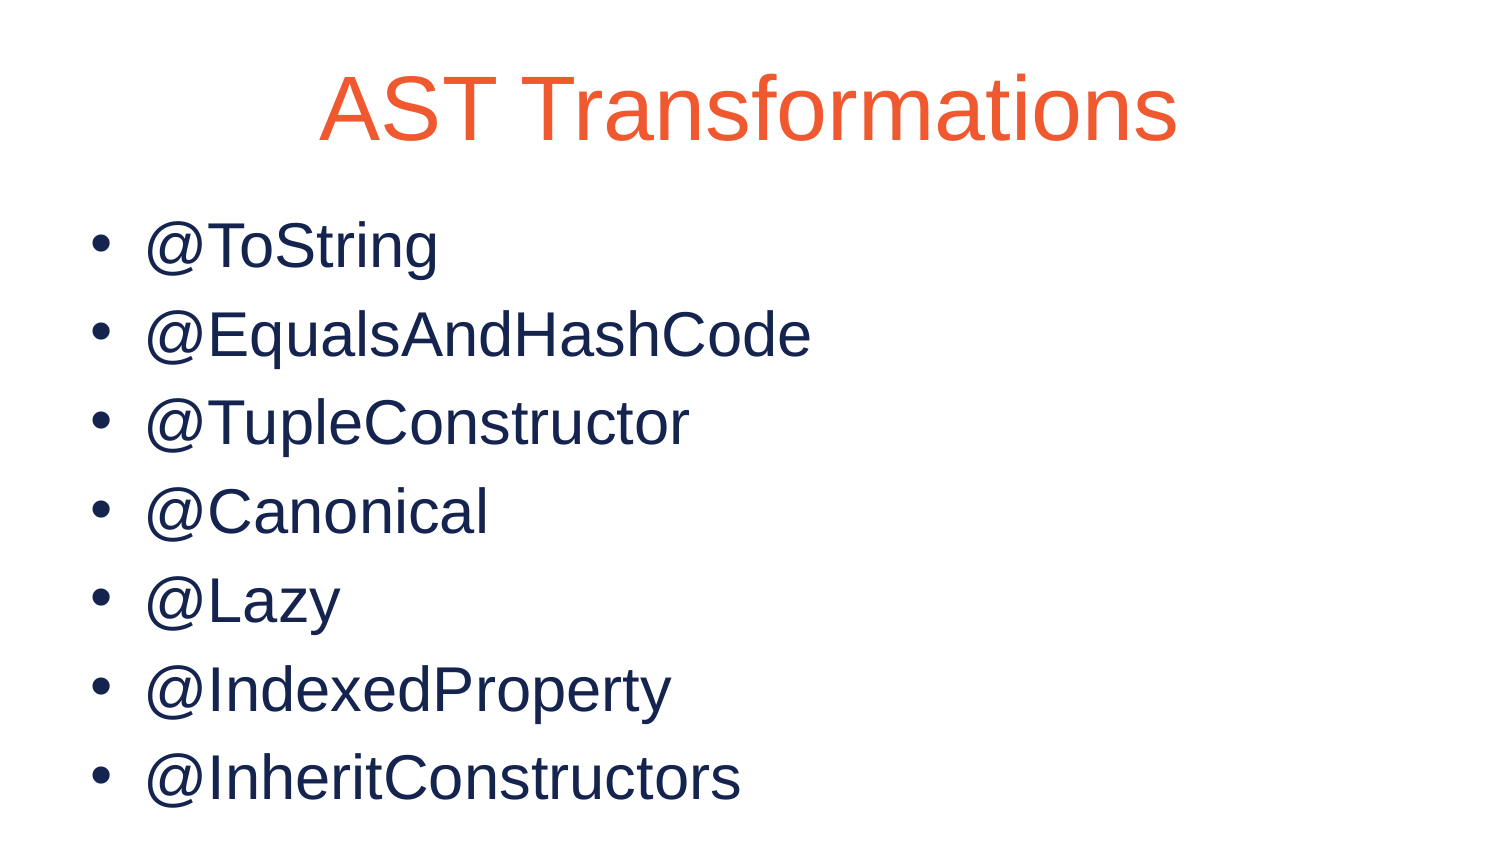

# AST Transformations
@ToString
@EqualsAndHashCode
@TupleConstructor
@Canonical
@Lazy
@IndexedProperty
@InheritConstructors